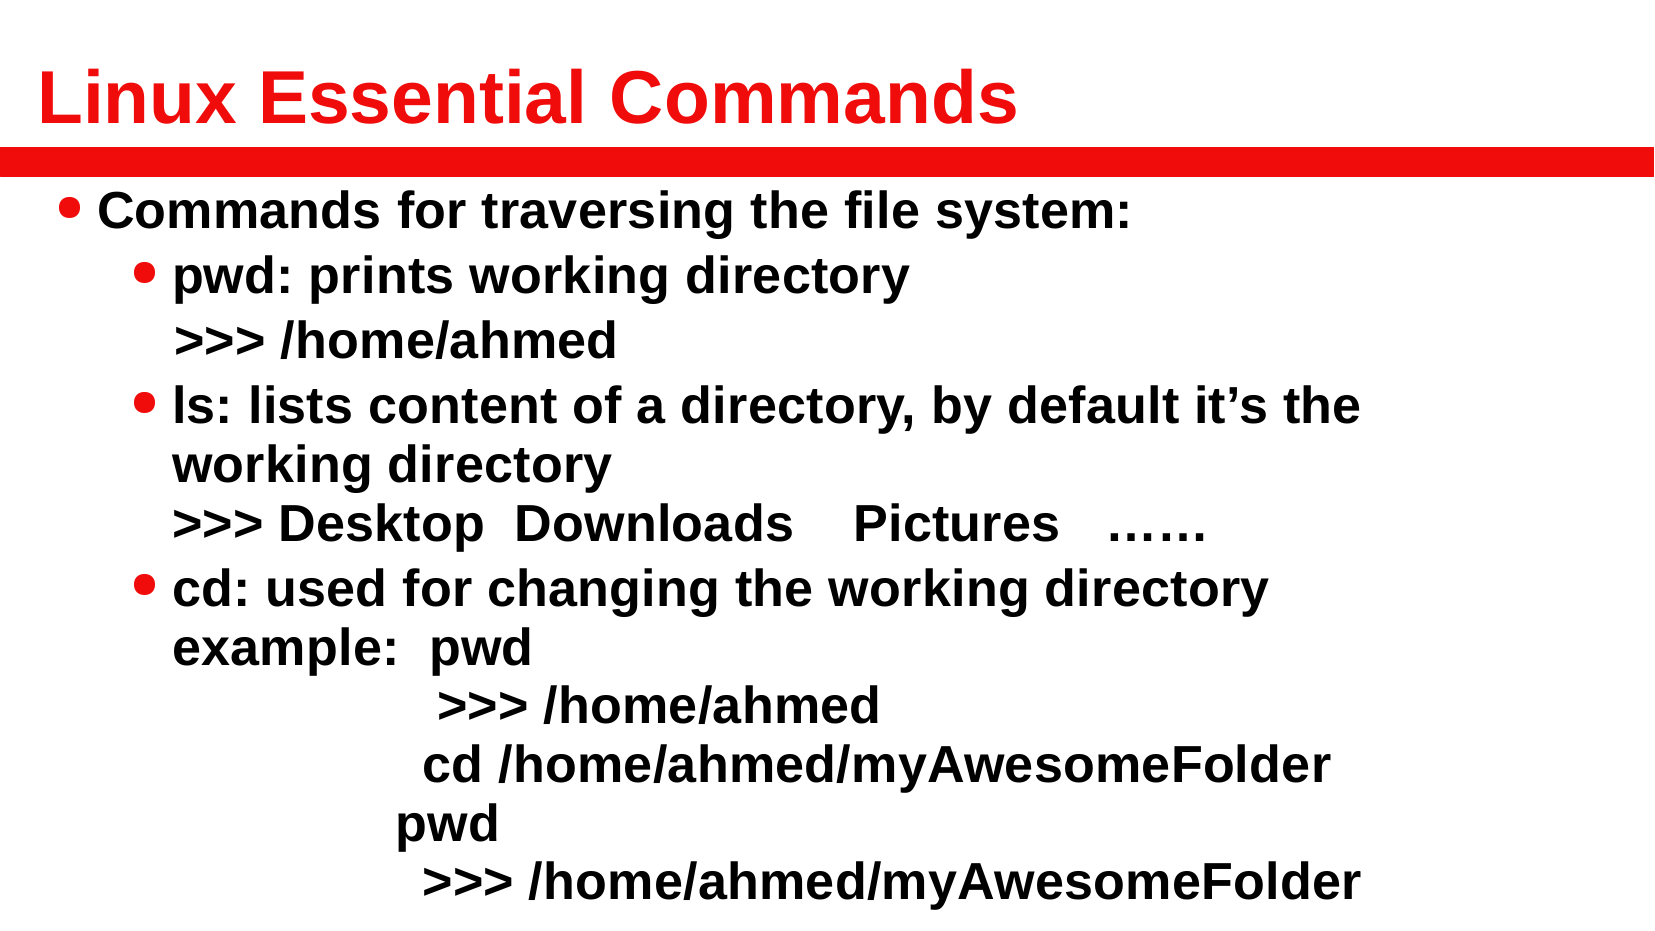

# Linux Essential Commands

Commands for traversing the file system:
pwd: prints working directory
   >>> /home/ahmed
ls: lists content of a directory, by default it’s the working directory
>>> Desktop  Downloads    Pictures   ……
cd: used for changing the working directory
example:  pwd
                  >>> /home/ahmed
                 cd /home/ahmed/myAwesomeFolder
		     pwd
                 >>> /home/ahmed/myAwesomeFolder